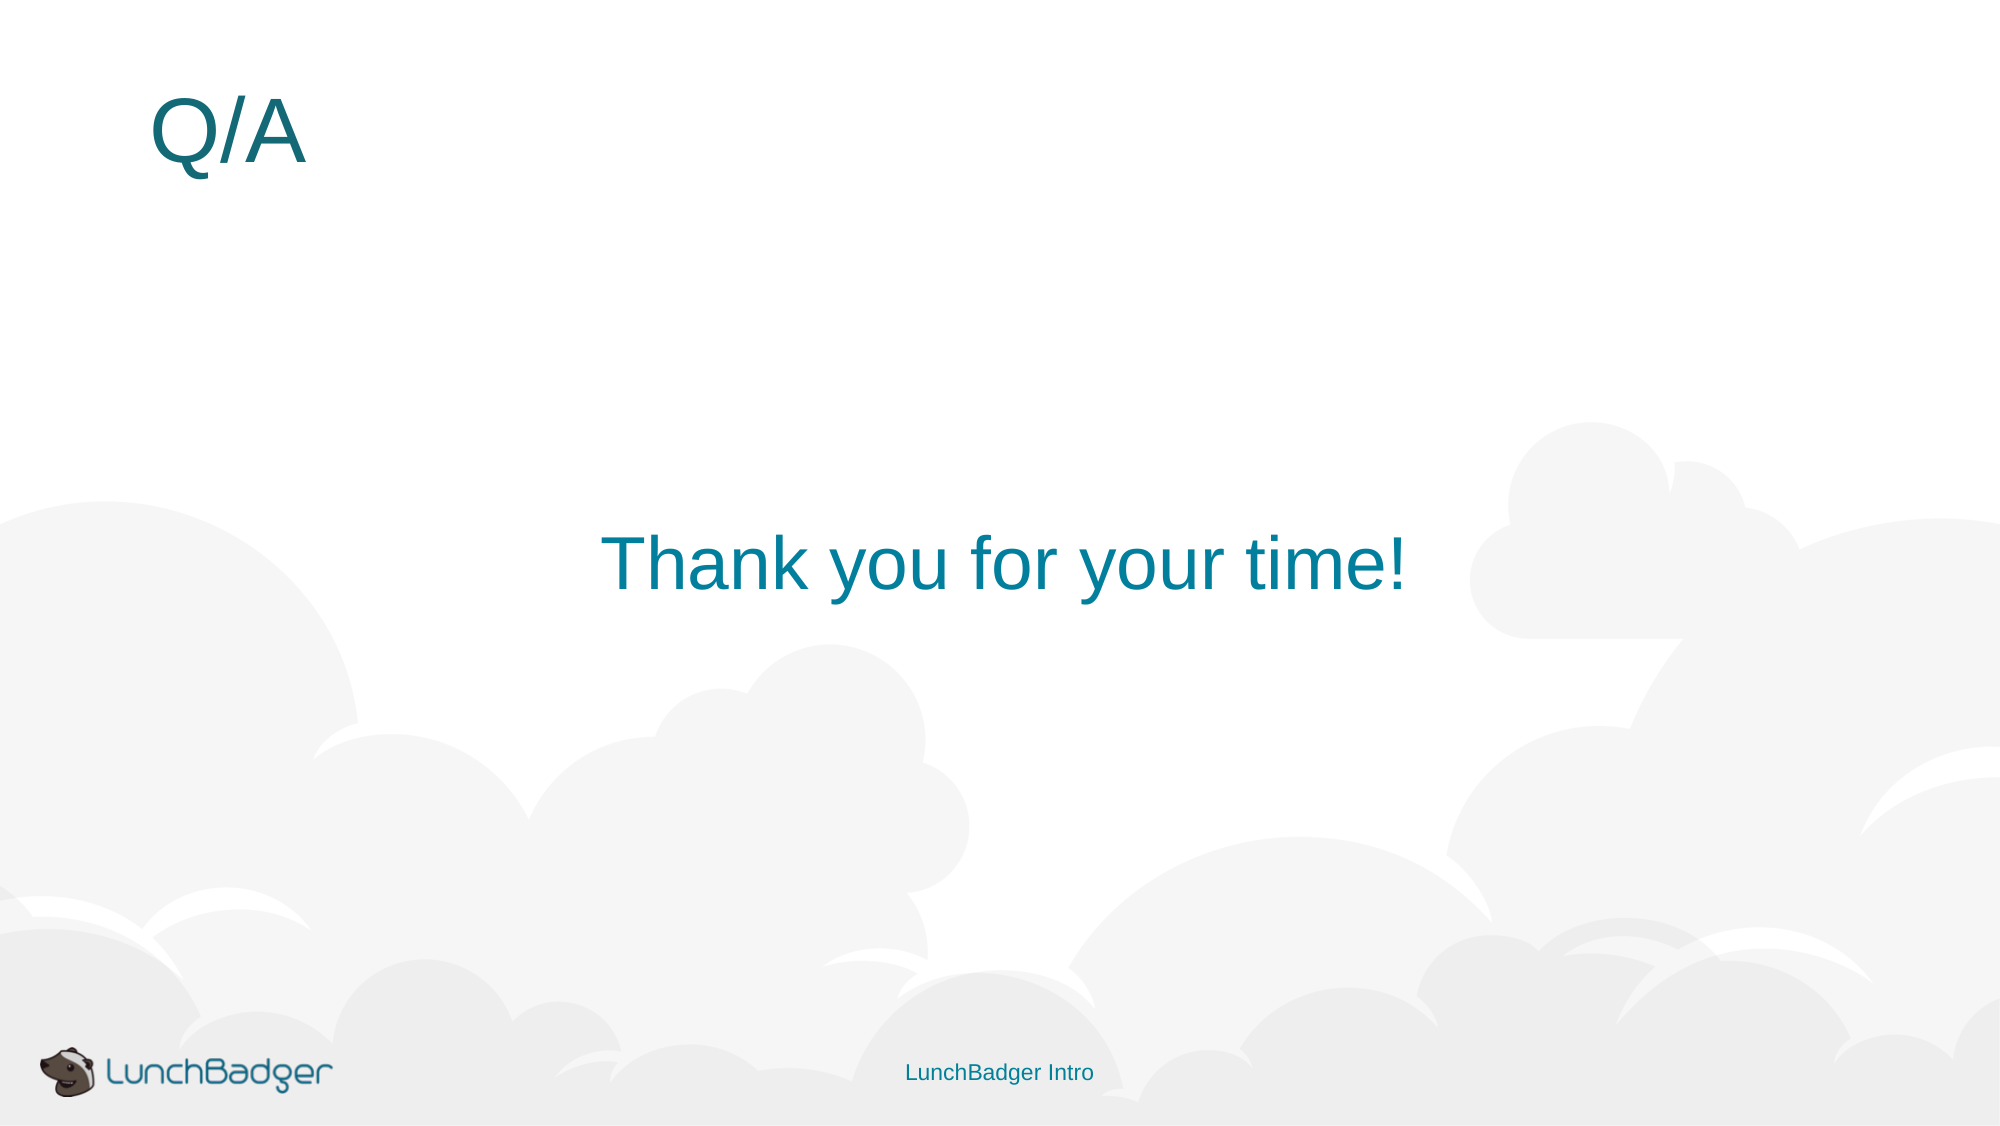

# Q/A
Thank you for your time!